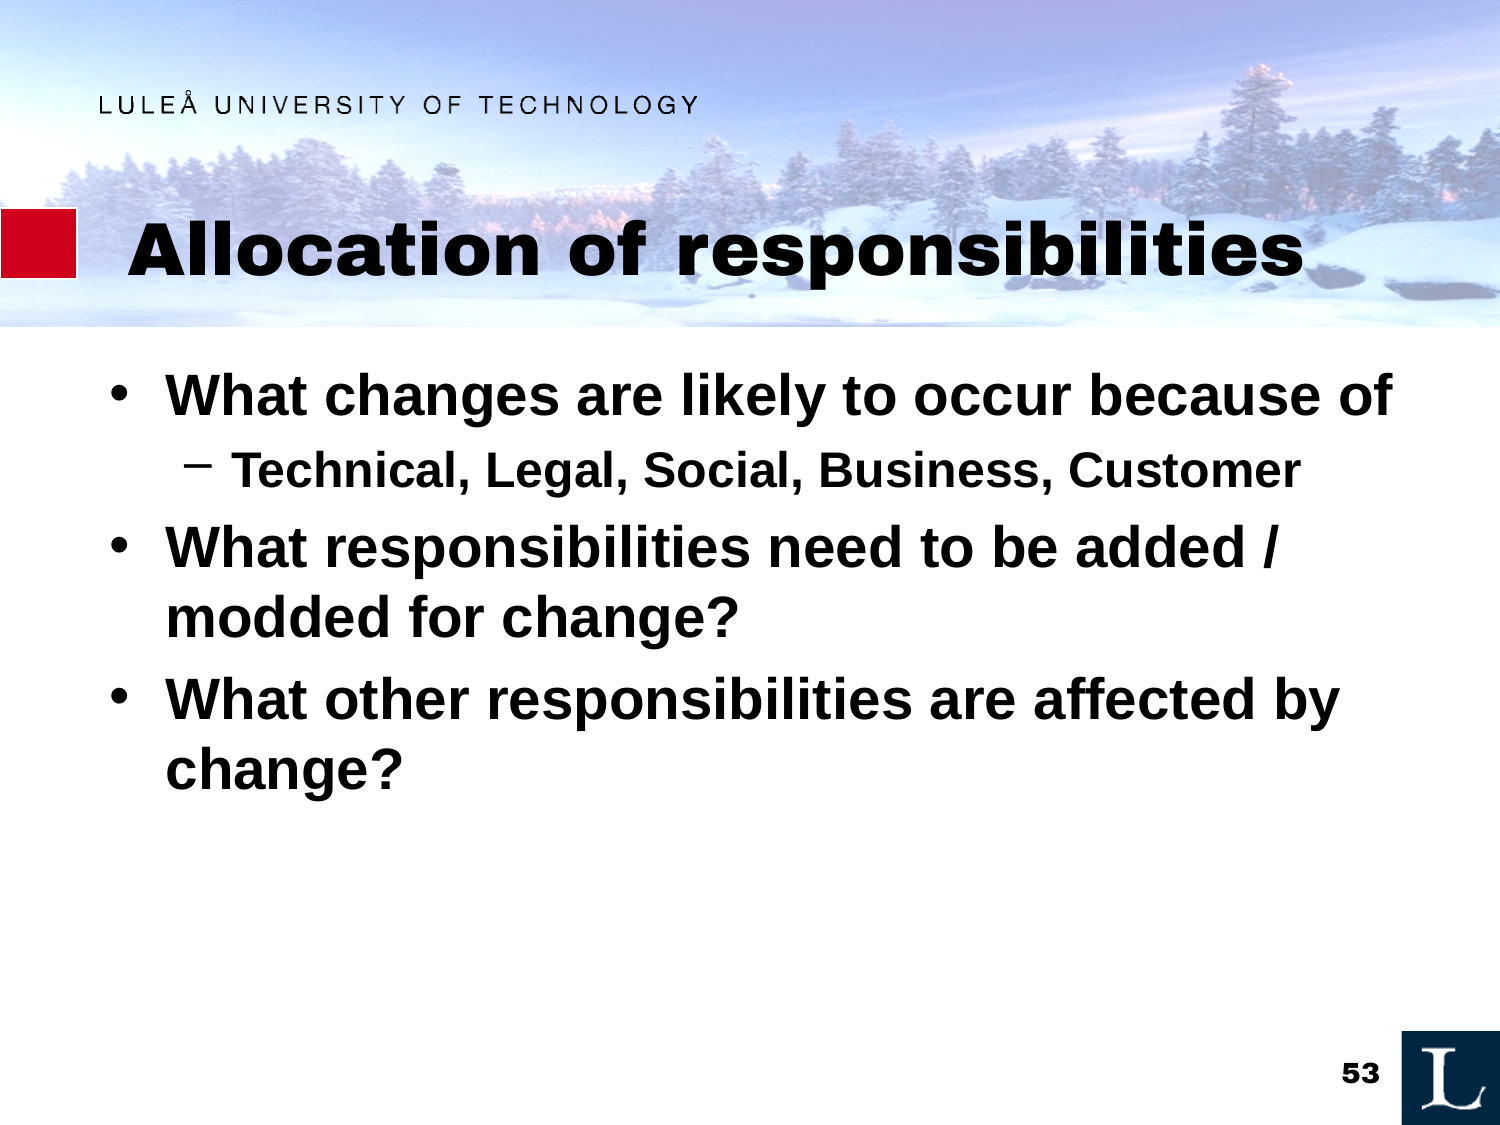

# Allocation of responsibilities
What changes are likely to occur because of
Technical, Legal, Social, Business, Customer
What responsibilities need to be added / modded for change?
What other responsibilities are affected by change?
53